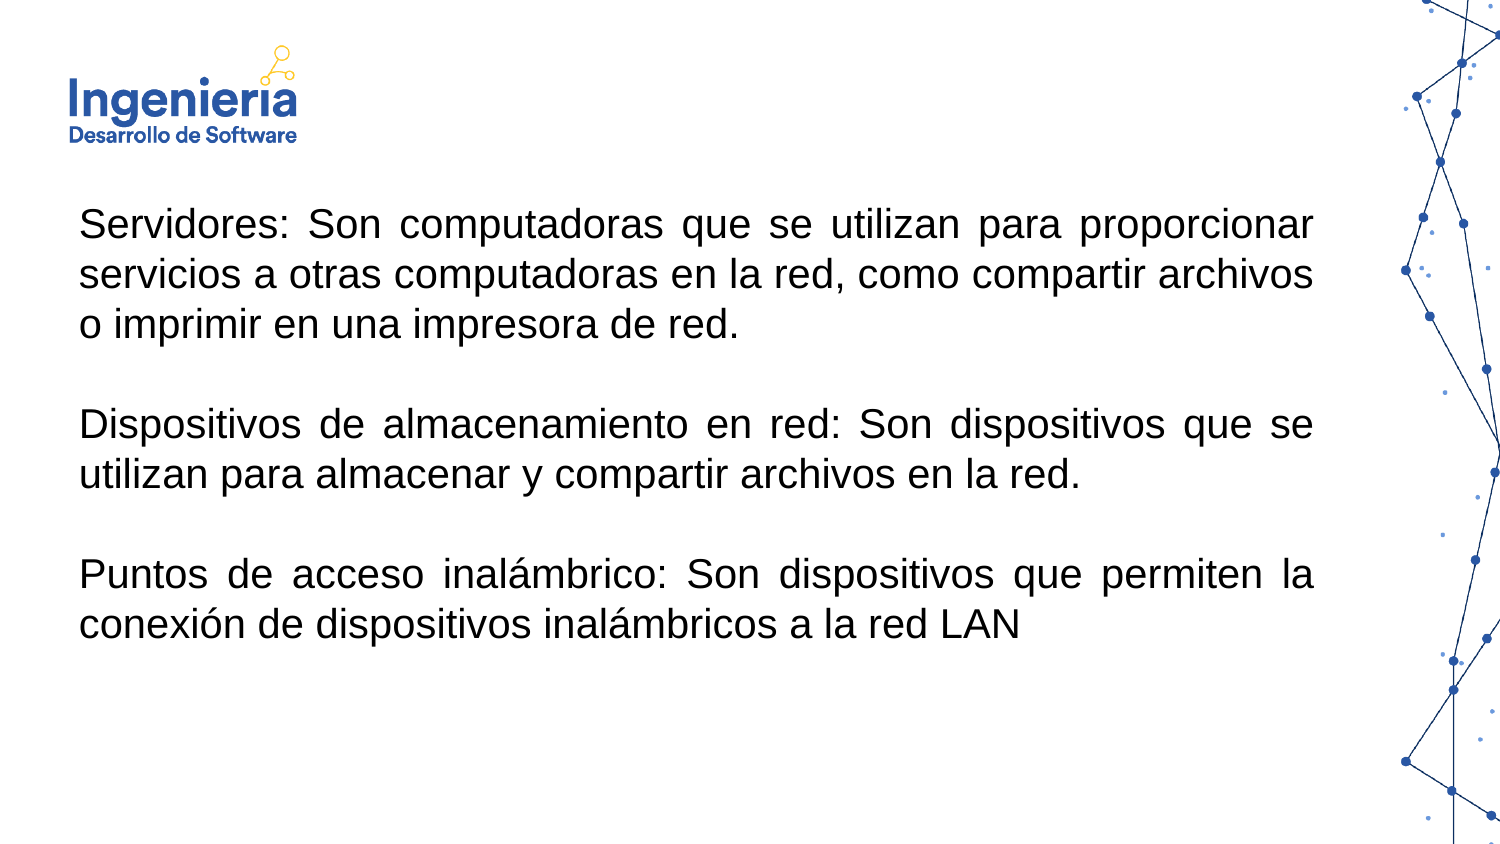

Servidores: Son computadoras que se utilizan para proporcionar servicios a otras computadoras en la red, como compartir archivos o imprimir en una impresora de red.

Dispositivos de almacenamiento en red: Son dispositivos que se utilizan para almacenar y compartir archivos en la red.

Puntos de acceso inalámbrico: Son dispositivos que permiten la conexión de dispositivos inalámbricos a la red LAN